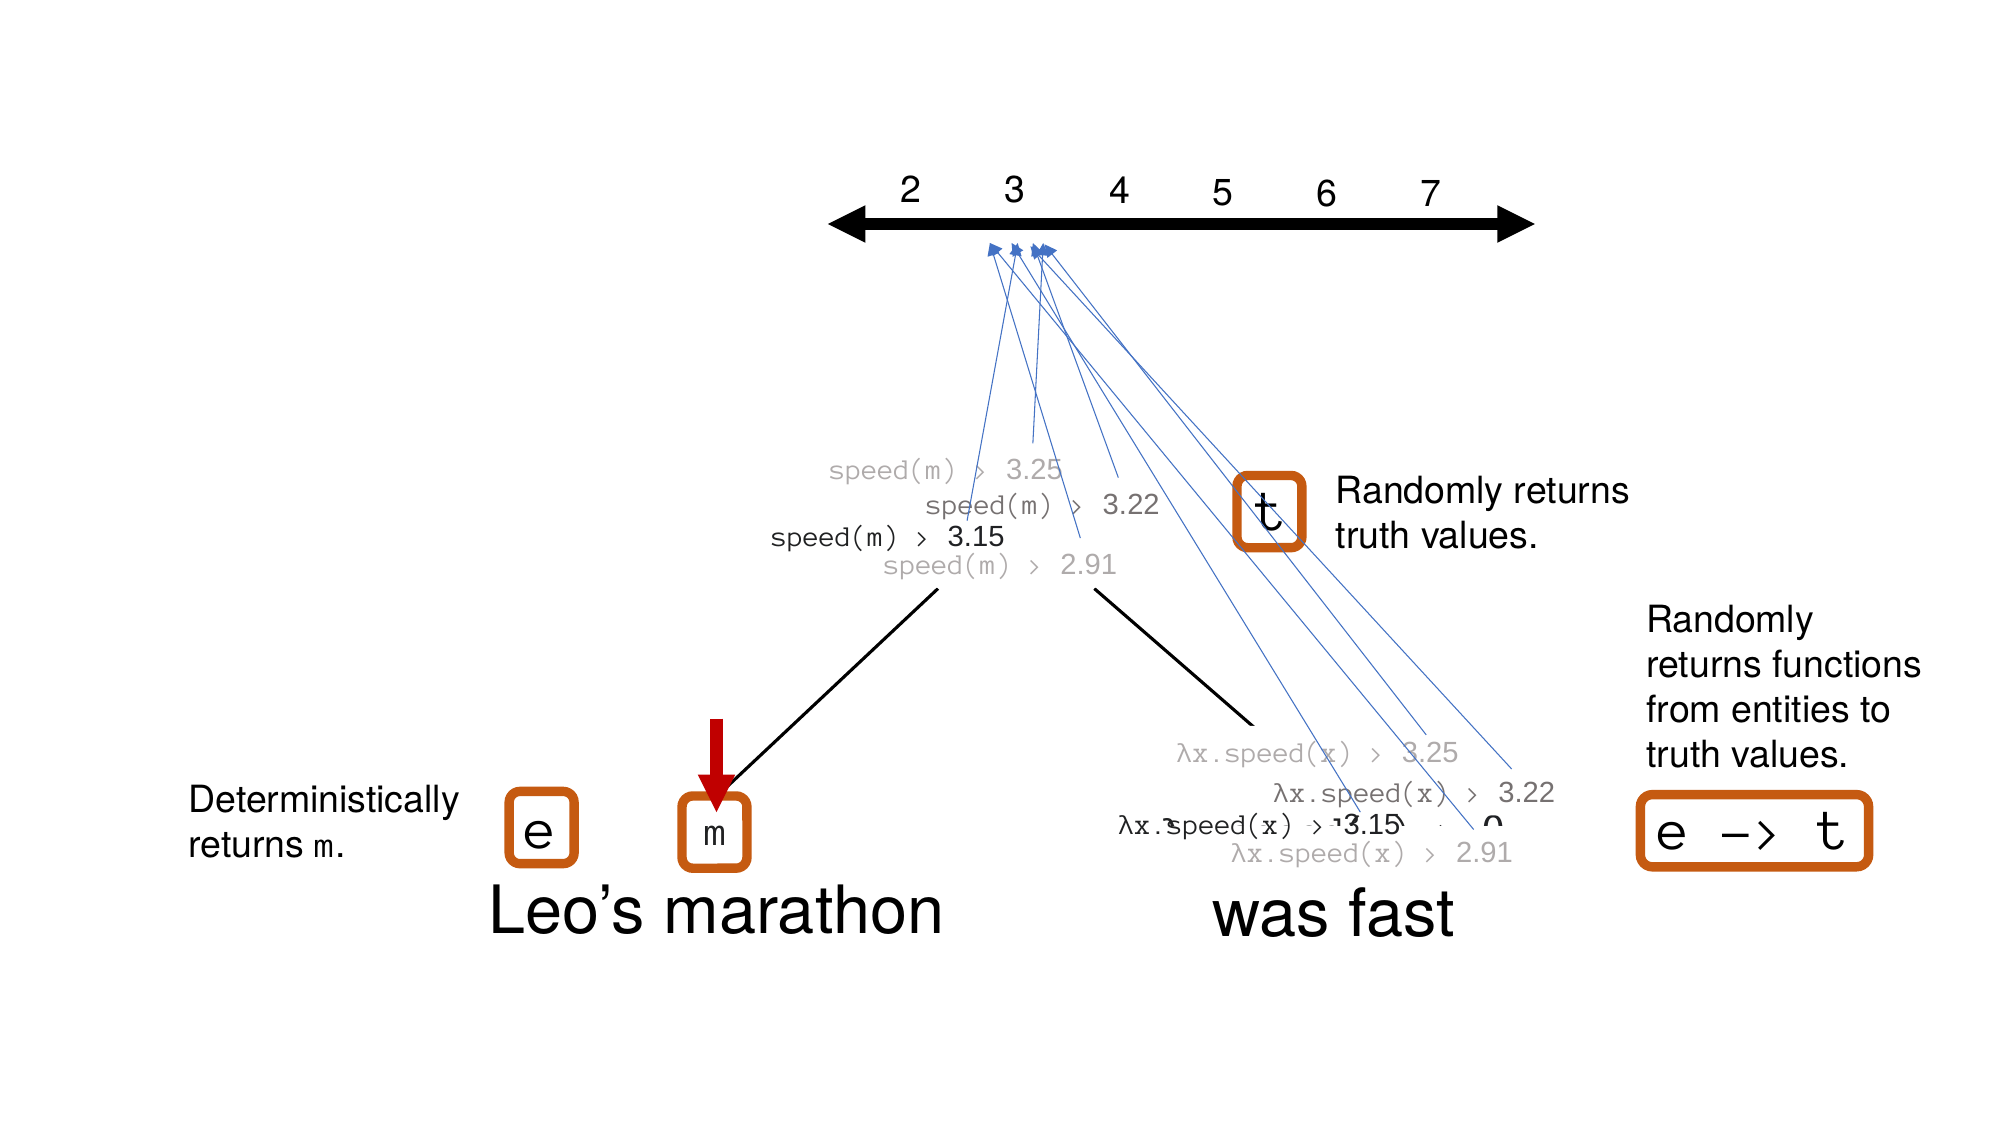

2
3
4
5
6
7
speed(m) > 3.25
speed(m) > 3.22
speed(m) > 3.15
speed(m) > 2.91
Randomly returns truth values.
t

speed(m) > θ
Randomly returns functions from entities to truth values.
e -> t

λx.speed(x) > 3.25
λx.speed(x) > 3.22
λx.speed(x) > 3.15
λx.speed(x) > 2.91
Deterministically returns m.

e
m
λx.speed(x) > θ
Leo’s marathon
was fast